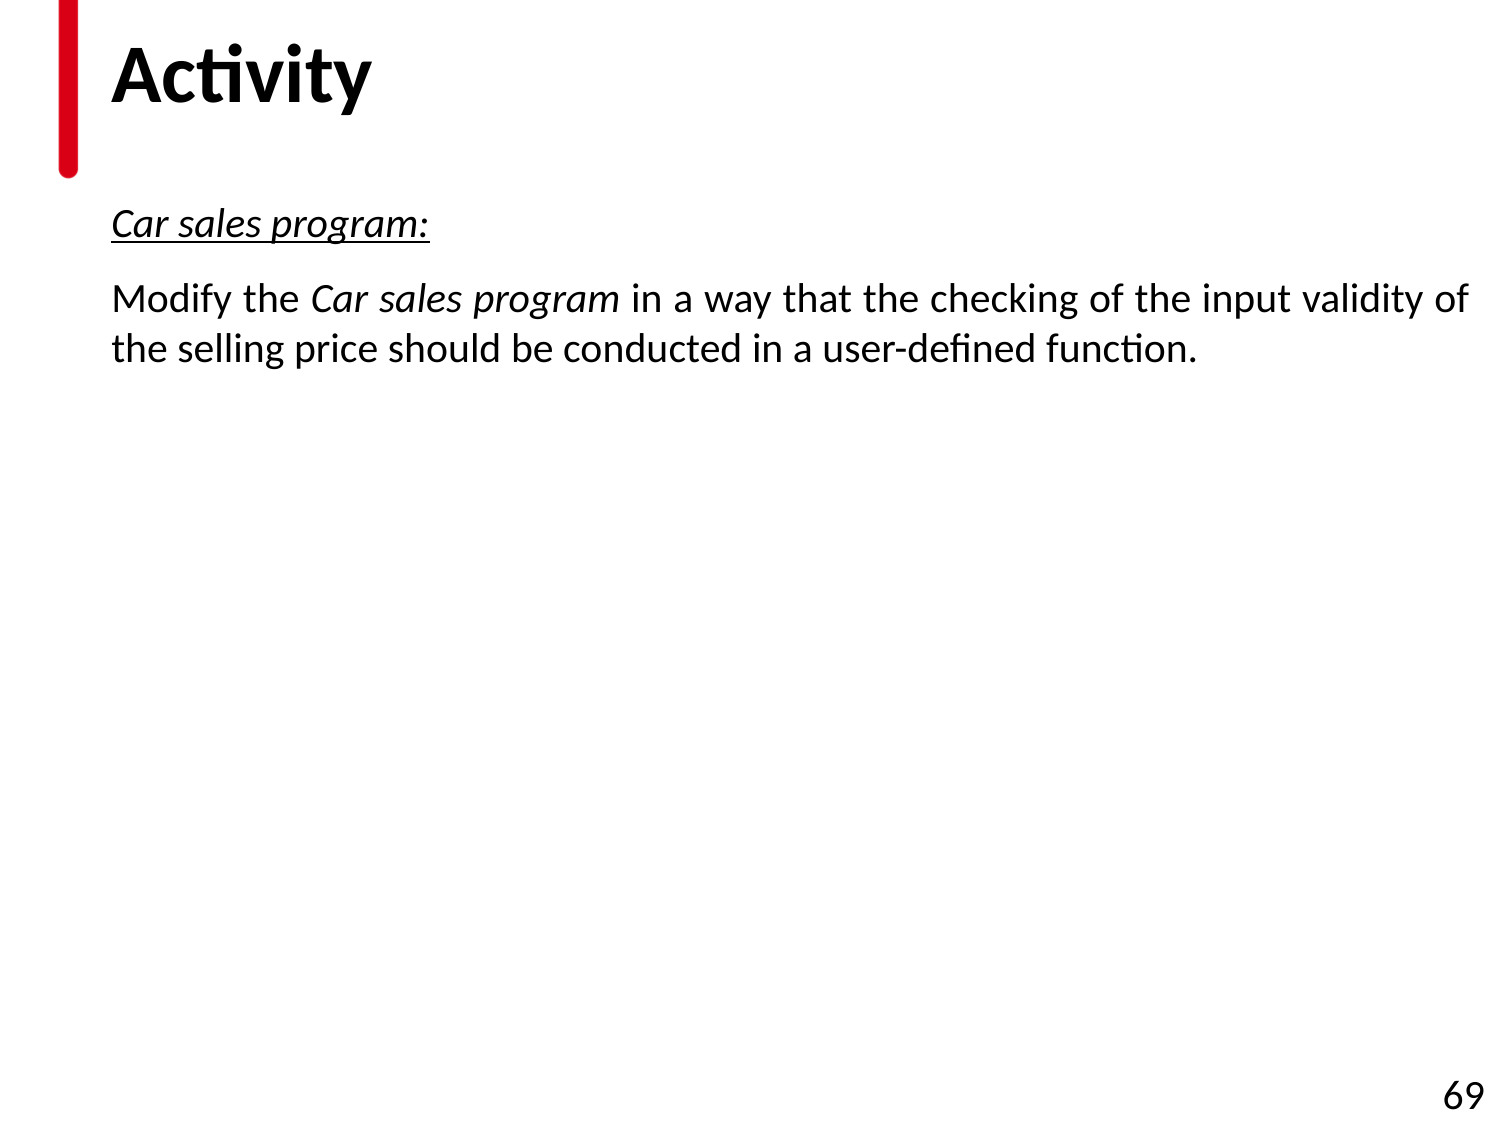

# Activity
Car sales program:
Modify the Car sales program in a way that the checking of the input validity of the selling price should be conducted in a user-defined function.